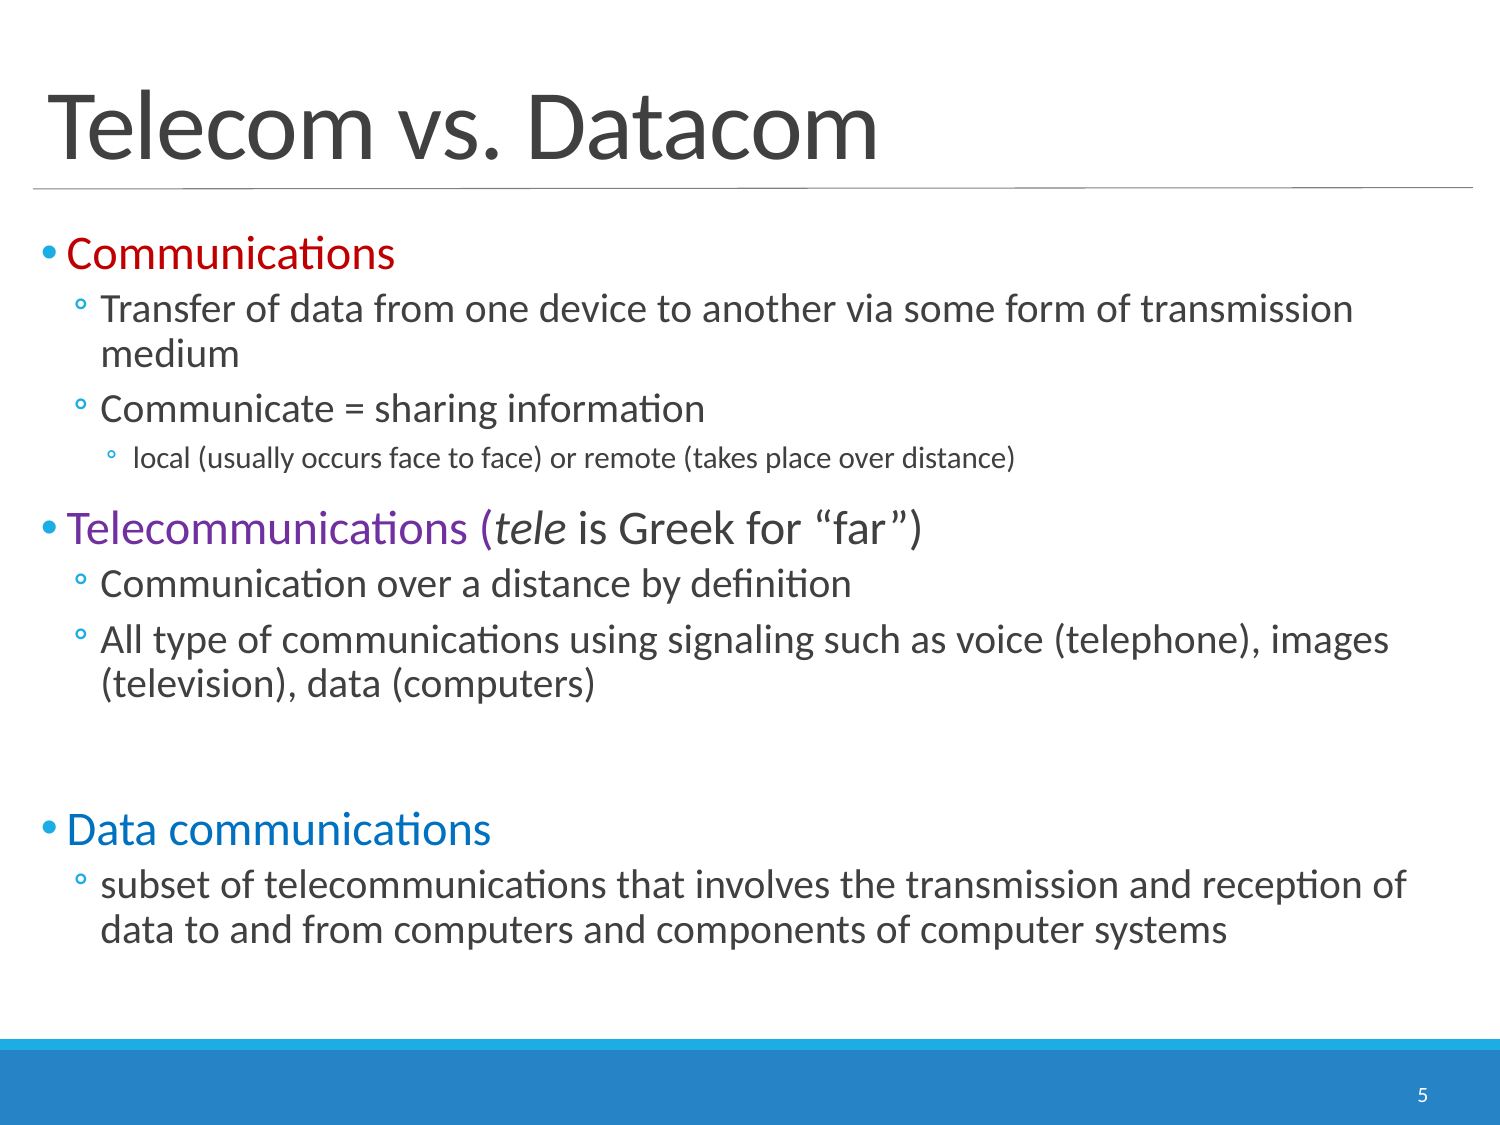

# Telecom vs. Datacom
Communications
Transfer of data from one device to another via some form of transmission medium
Communicate = sharing information
local (usually occurs face to face) or remote (takes place over distance)
Telecommunications (tele is Greek for “far”)
Communication over a distance by definition
All type of communications using signaling such as voice (telephone), images (television), data (computers)

Data communications
subset of telecommunications that involves the transmission and reception of data to and from computers and components of computer systems